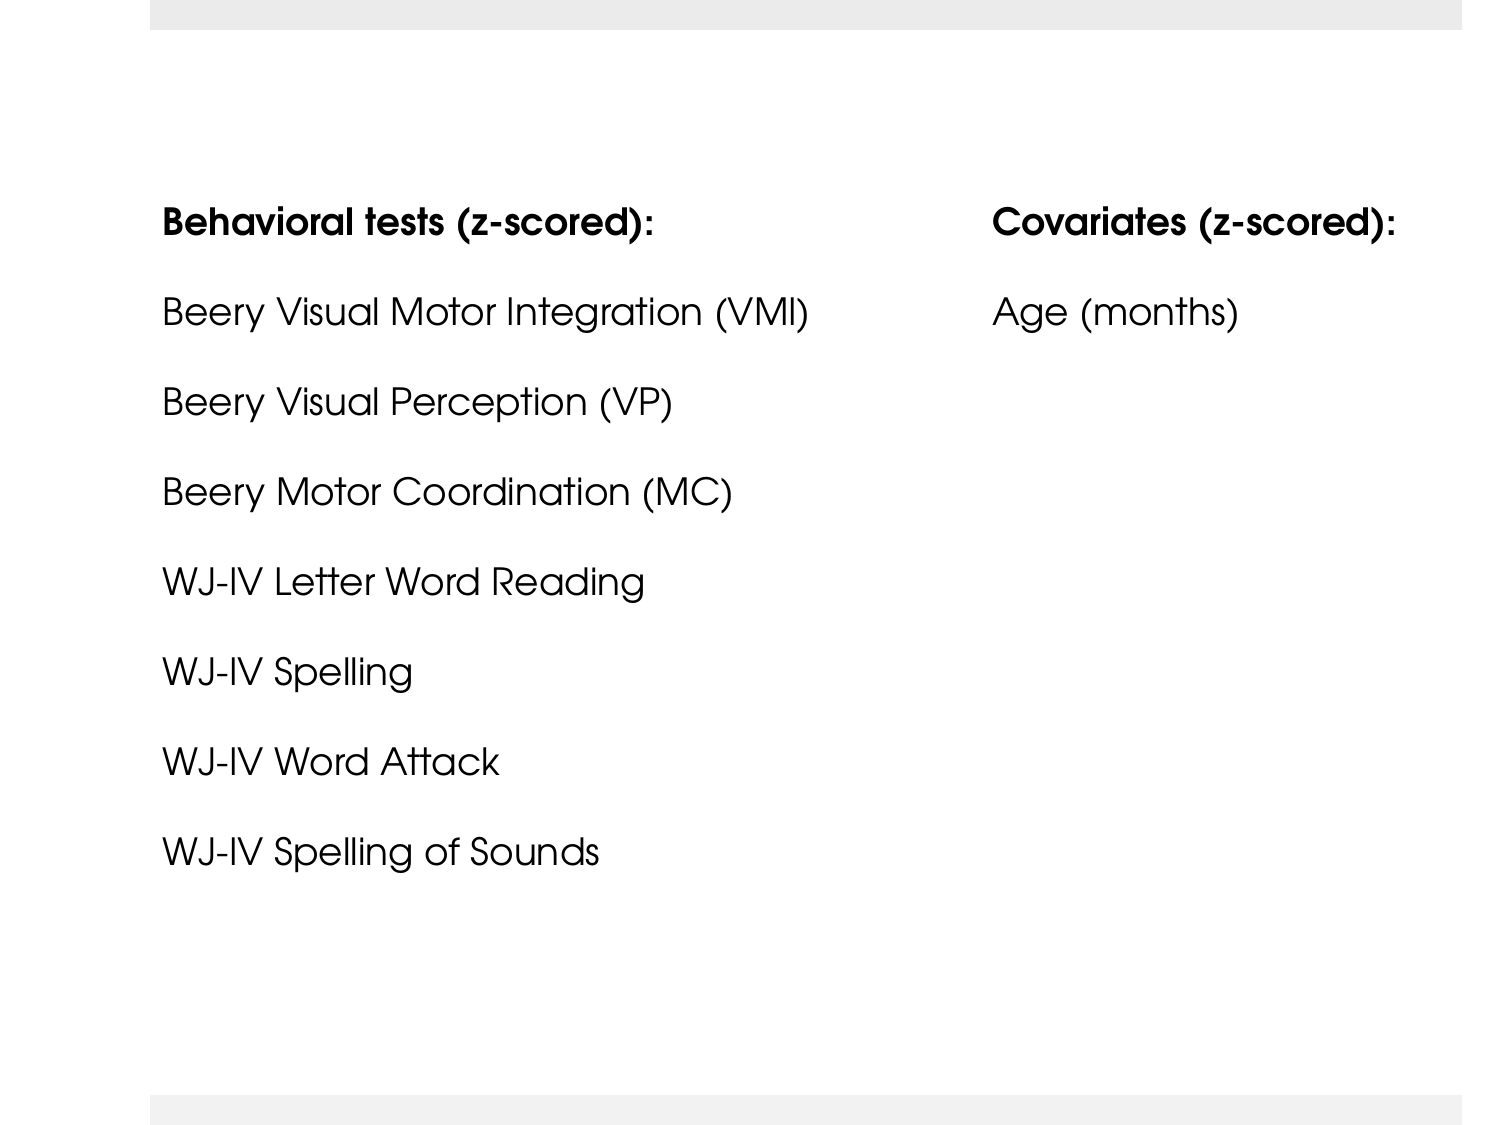

Behavioral tests (z-scored):

Beery Visual Motor Integration (VMI)

Beery Visual Perception (VP)

Beery Motor Coordination (MC)

WJ-IV Letter Word Reading

WJ-IV Spelling

WJ-IV Word Attack

WJ-IV Spelling of Sounds
Covariates (z-scored):

Age (months)